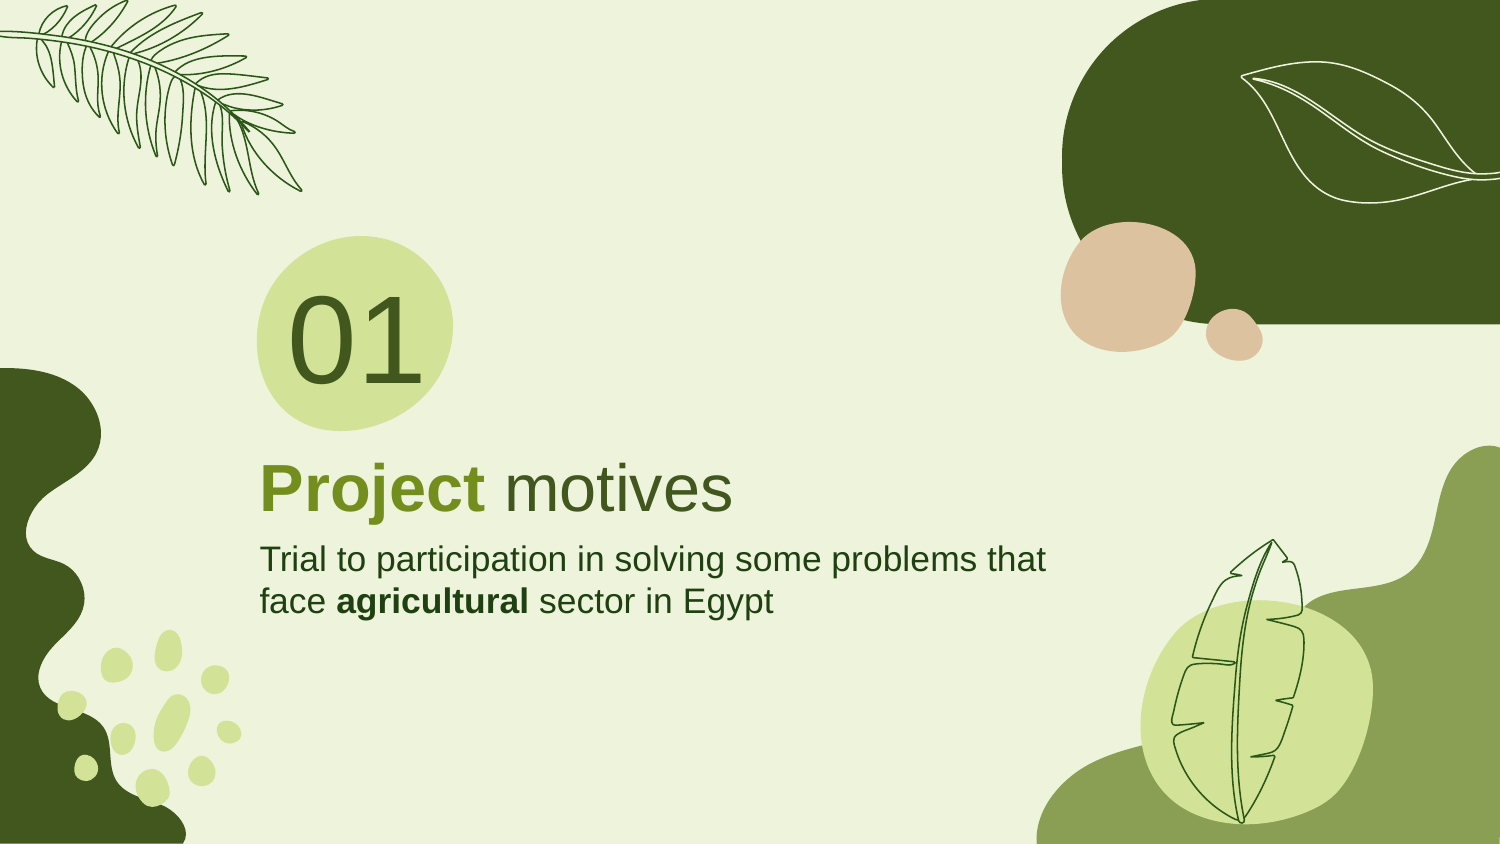

# 01

Project motives
Trial to participation in solving some problems that face agricultural sector in Egypt